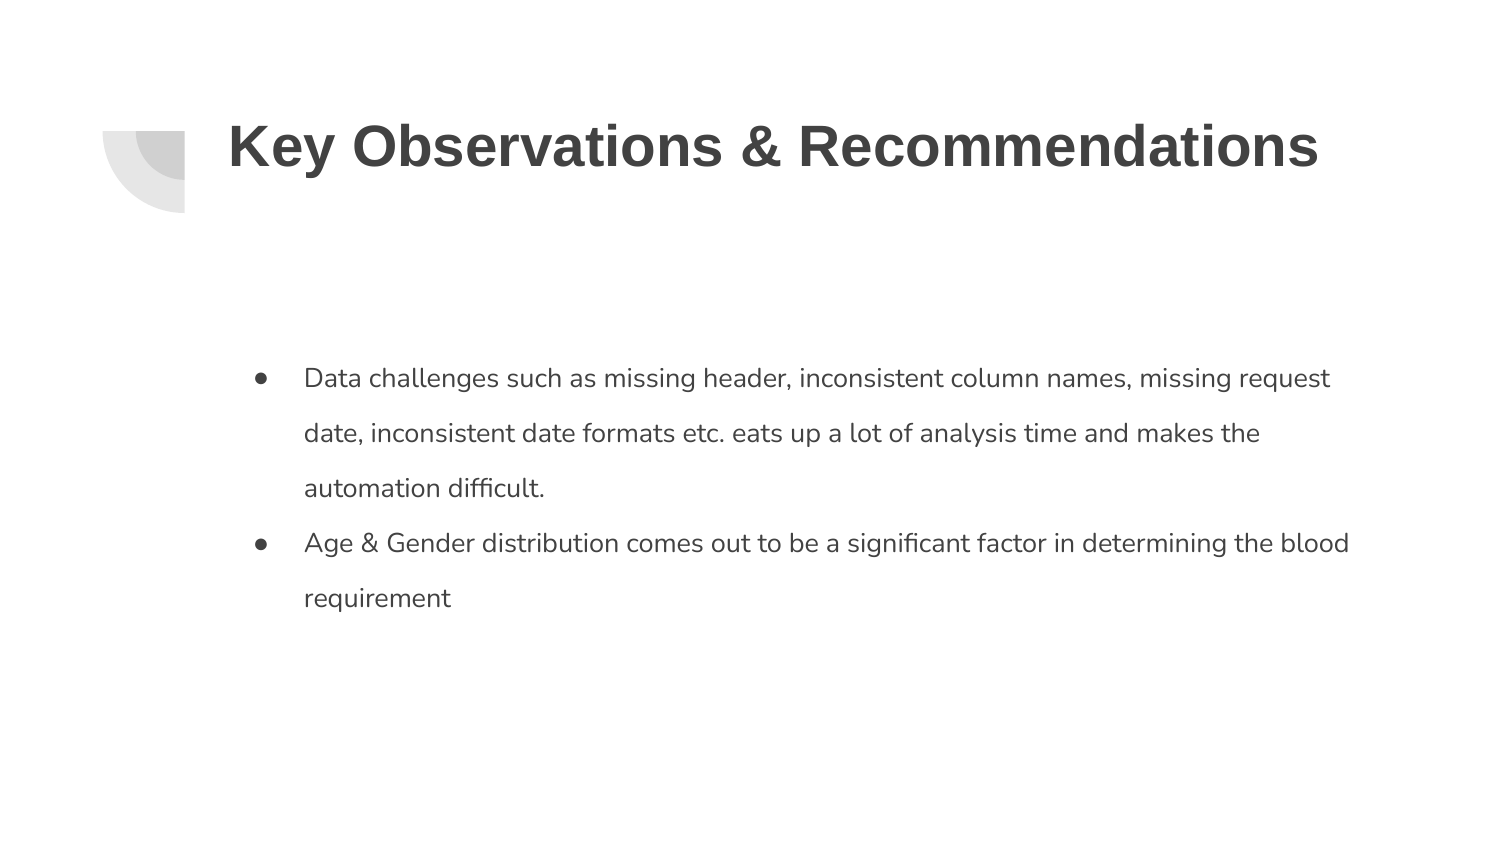

# Key Observations & Recommendations
Data challenges such as missing header, inconsistent column names, missing request date, inconsistent date formats etc. eats up a lot of analysis time and makes the automation difficult.
Age & Gender distribution comes out to be a significant factor in determining the blood requirement